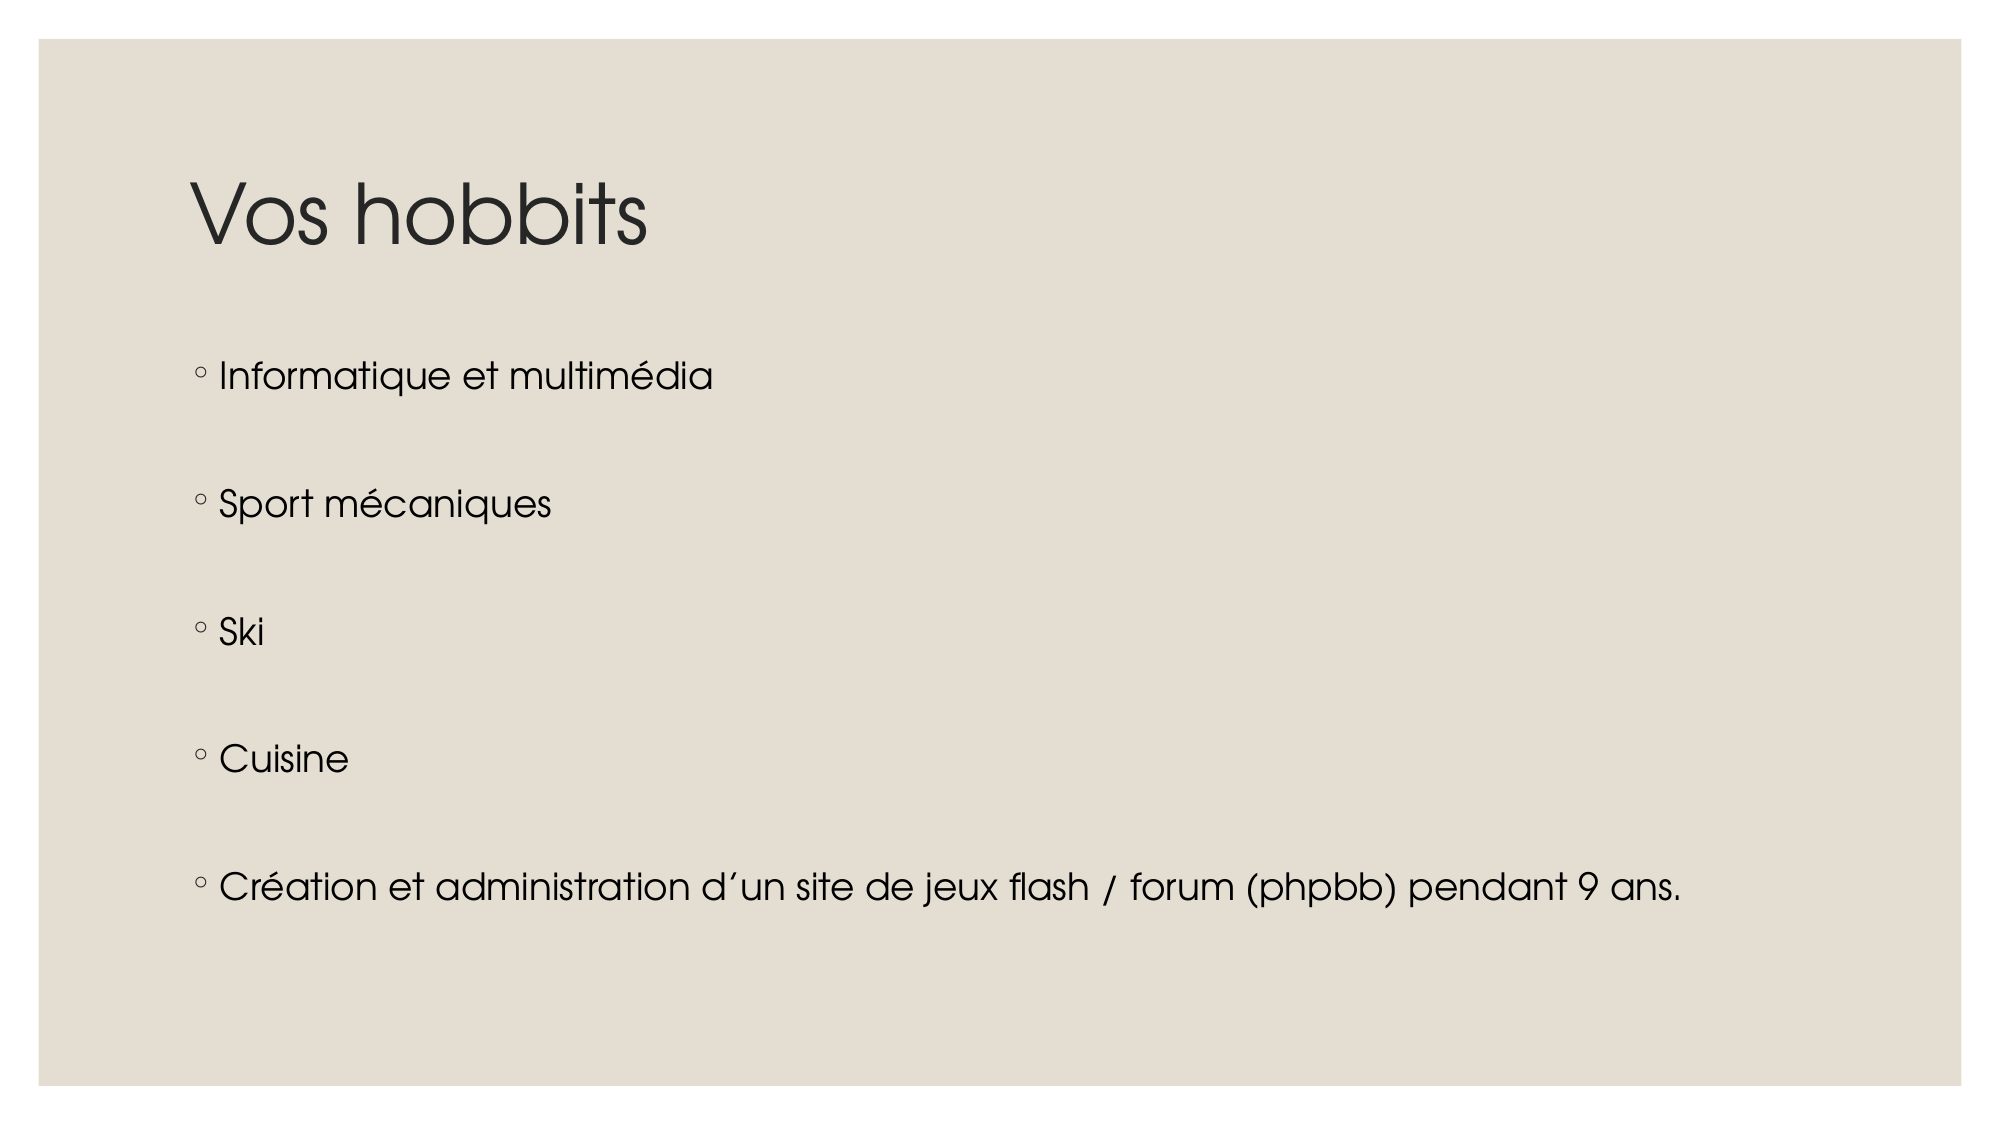

# Vos hobbits
Informatique et multimédia

Sport mécaniques

Ski

Cuisine

Création et administration d’un site de jeux flash / forum (phpbb) pendant 9 ans.